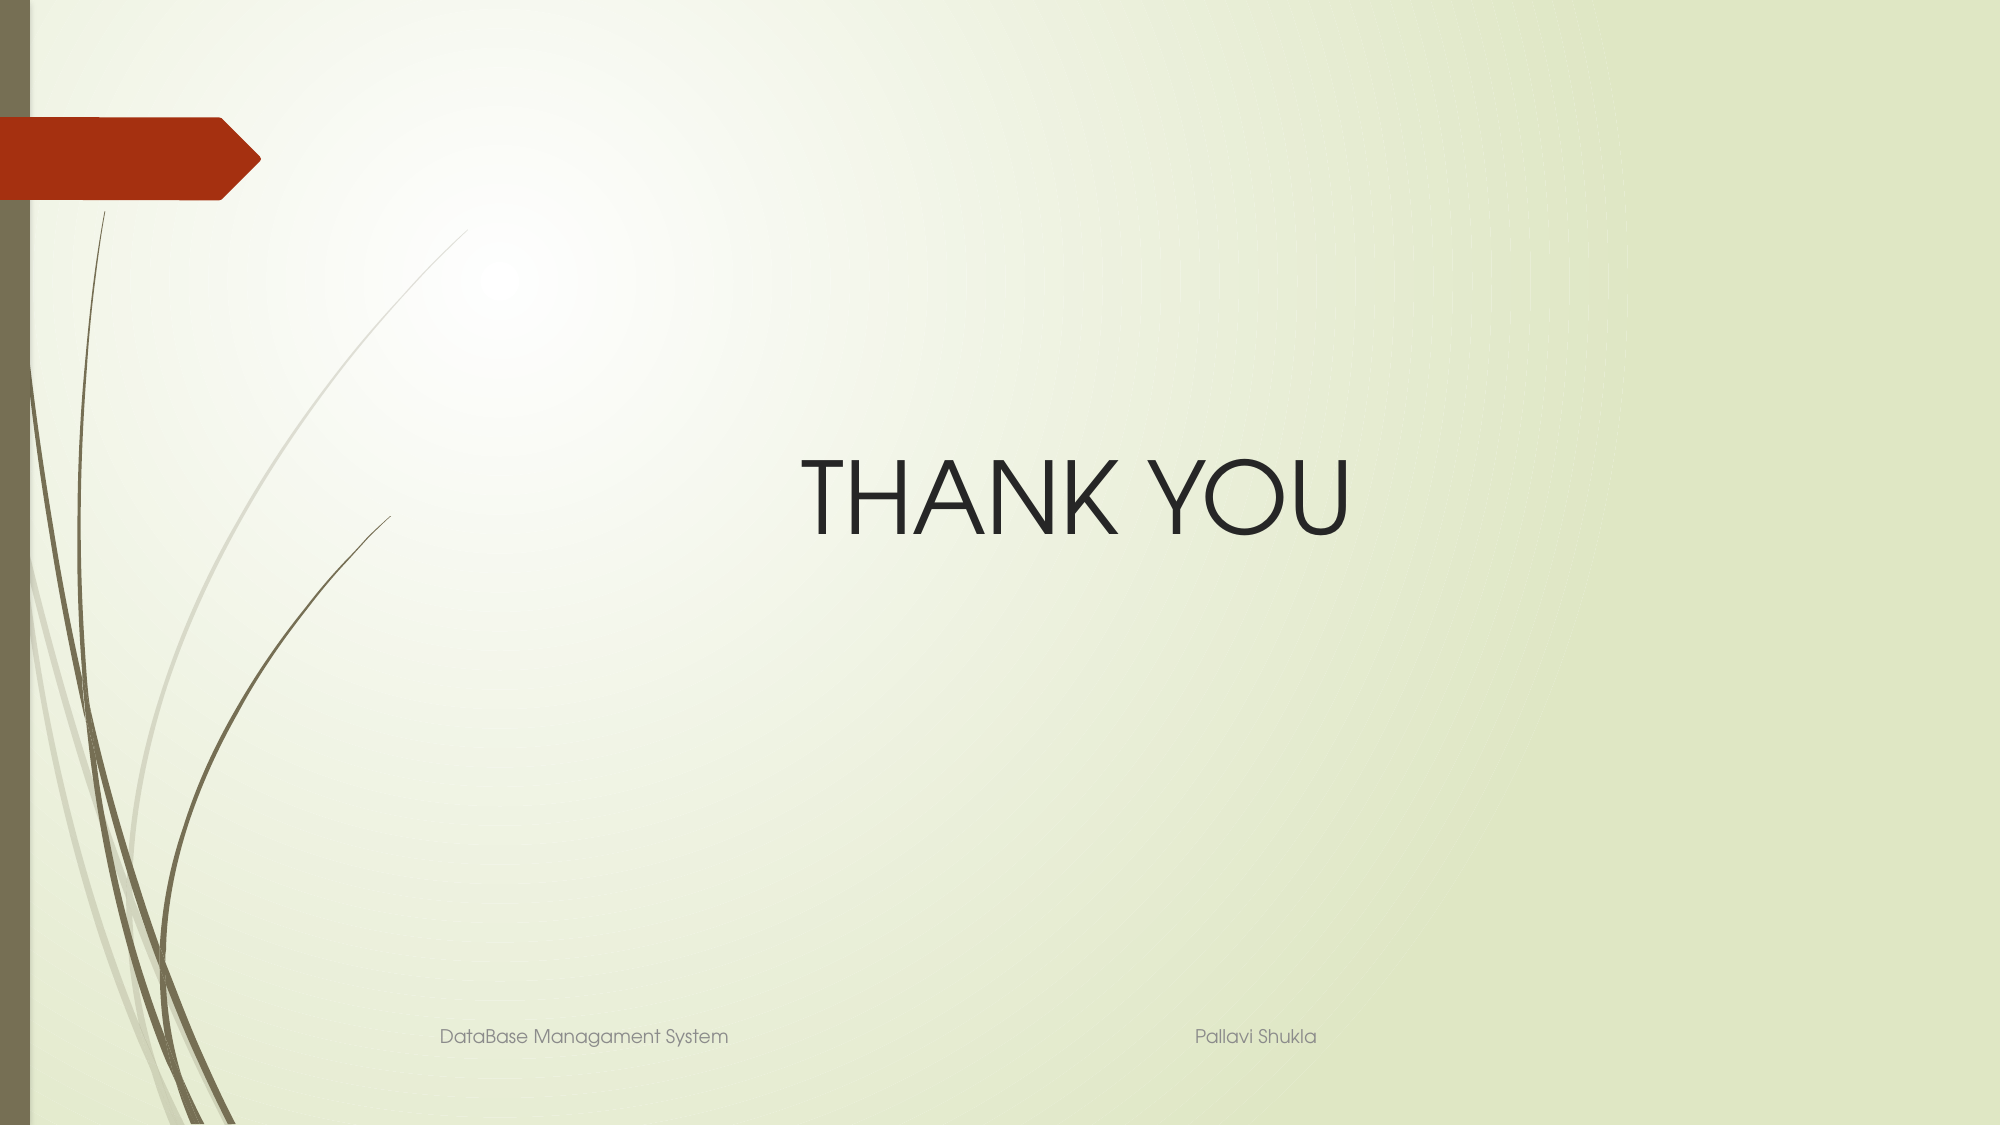

23
# THANK YOU
DataBase Managament System                                                                                         Pallavi Shukla